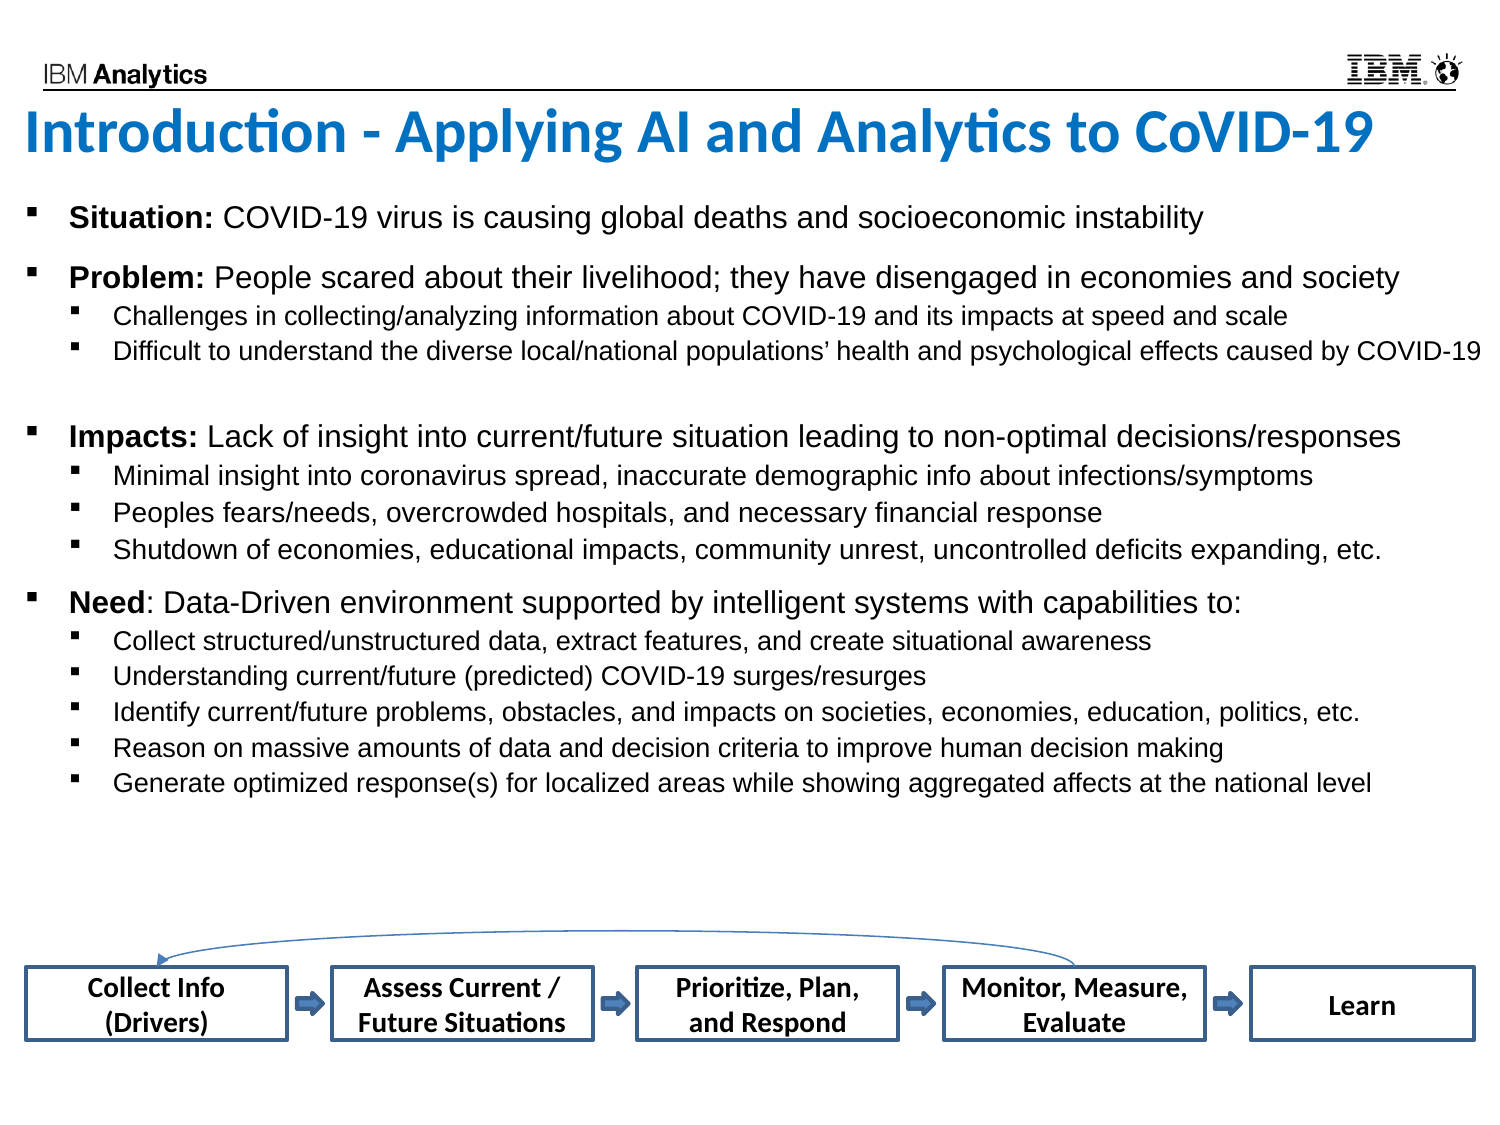

# Introduction - Applying AI and Analytics to CoVID-19
Situation: COVID-19 virus is causing global deaths and socioeconomic instability
Problem: People scared about their livelihood; they have disengaged in economies and society
Challenges in collecting/analyzing information about COVID-19 and its impacts at speed and scale
Difficult to understand the diverse local/national populations’ health and psychological effects caused by COVID-19
Impacts: Lack of insight into current/future situation leading to non-optimal decisions/responses
Minimal insight into coronavirus spread, inaccurate demographic info about infections/symptoms
Peoples fears/needs, overcrowded hospitals, and necessary financial response
Shutdown of economies, educational impacts, community unrest, uncontrolled deficits expanding, etc.
Need: Data-Driven environment supported by intelligent systems with capabilities to:
Collect structured/unstructured data, extract features, and create situational awareness
Understanding current/future (predicted) COVID-19 surges/resurges
Identify current/future problems, obstacles, and impacts on societies, economies, education, politics, etc.
Reason on massive amounts of data and decision criteria to improve human decision making
Generate optimized response(s) for localized areas while showing aggregated affects at the national level
Collect Info (Drivers)
Assess Current / Future Situations
Prioritize, Plan, and Respond
Monitor, Measure, Evaluate
Learn